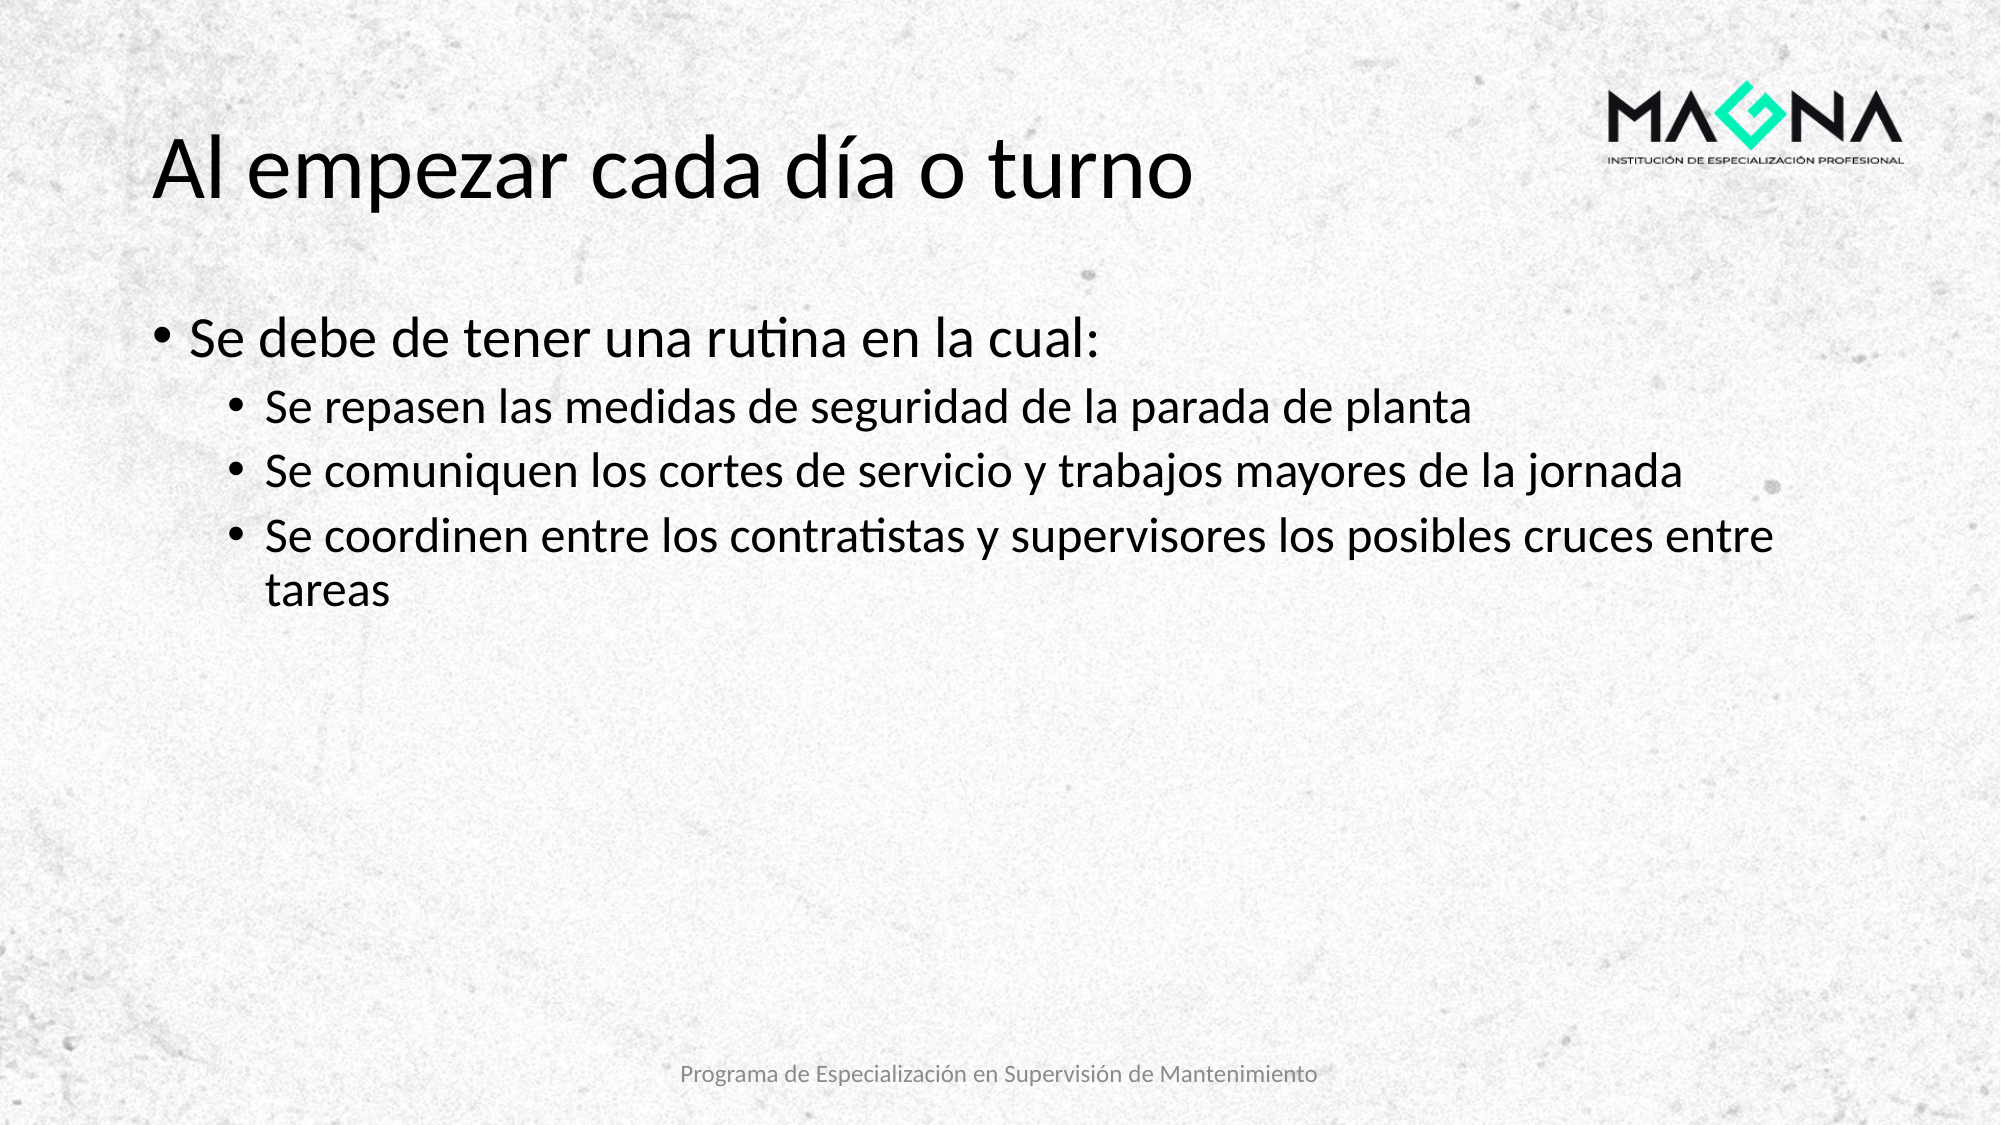

# Al empezar cada día o turno
Se debe de tener una rutina en la cual:
Se repasen las medidas de seguridad de la parada de planta
Se comuniquen los cortes de servicio y trabajos mayores de la jornada
Se coordinen entre los contratistas y supervisores los posibles cruces entre tareas